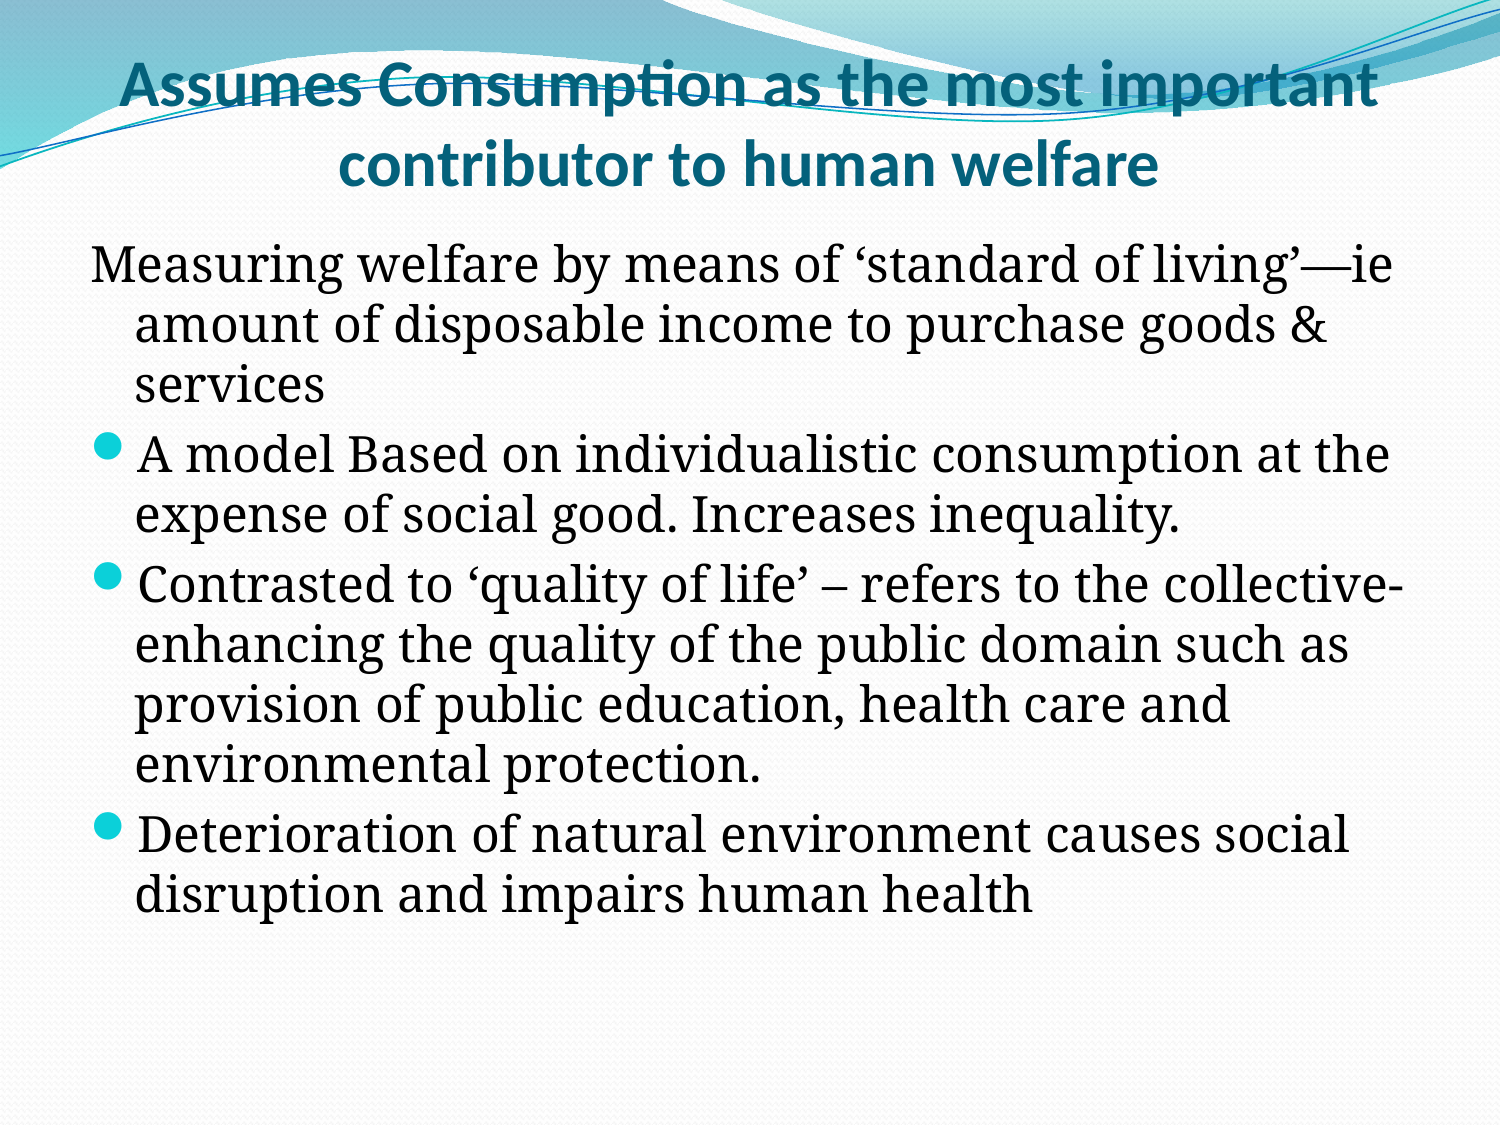

# Assumes Consumption as the most important contributor to human welfare
Measuring welfare by means of ‘standard of living’—ie amount of disposable income to purchase goods & services
A model Based on individualistic consumption at the expense of social good. Increases inequality.
Contrasted to ‘quality of life’ – refers to the collective-enhancing the quality of the public domain such as provision of public education, health care and environmental protection.
Deterioration of natural environment causes social disruption and impairs human health